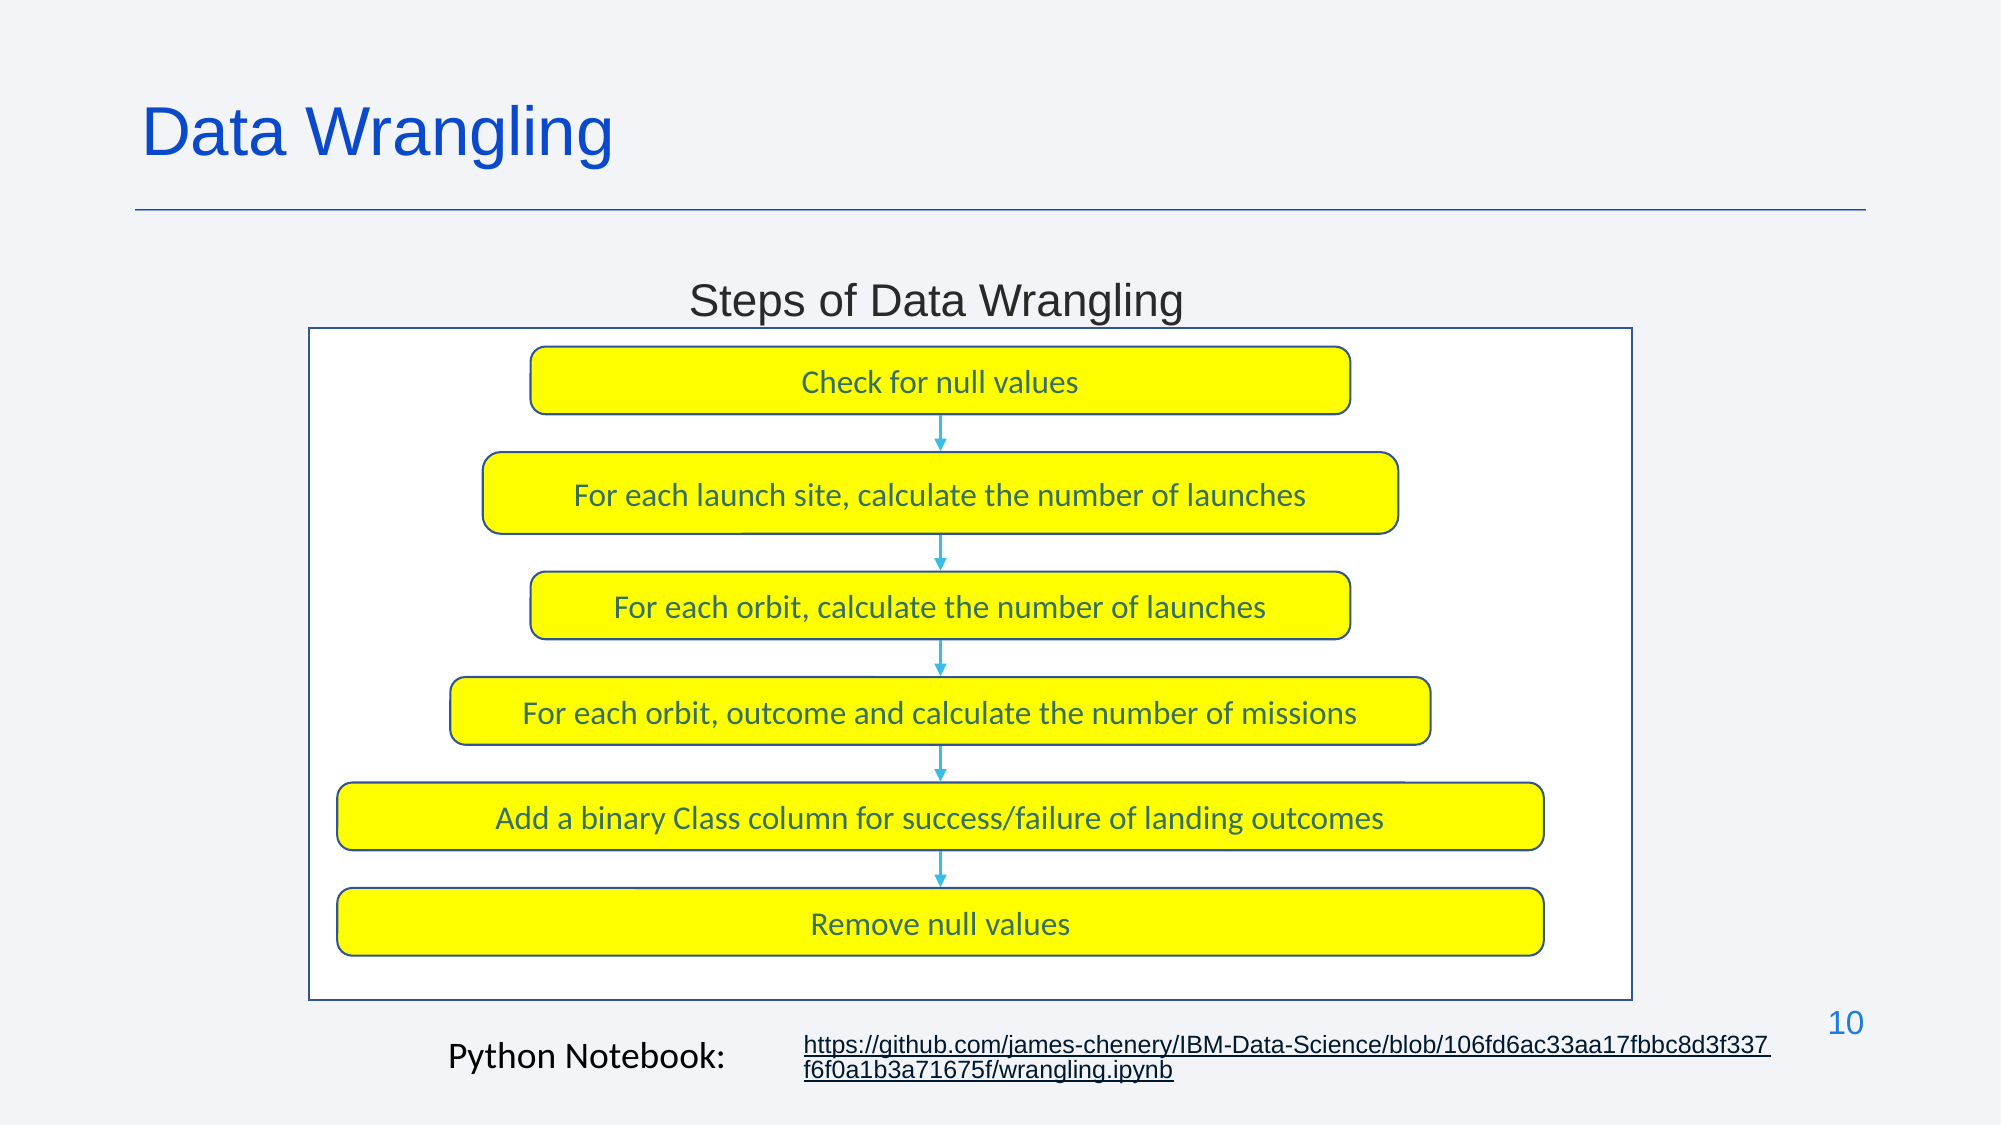

Data Wrangling
Steps of Data Wrangling

Check for null values
For each launch site, calculate the number of launches
For each orbit, calculate the number of launches
For each orbit, outcome and calculate the number of missions
Add a binary Class column for success/failure of landing outcomes
Remove null values
10
https://github.com/james-chenery/IBM-Data-Science/blob/106fd6ac33aa17fbbc8d3f337f6f0a1b3a71675f/wrangling.ipynb

Python Notebook: